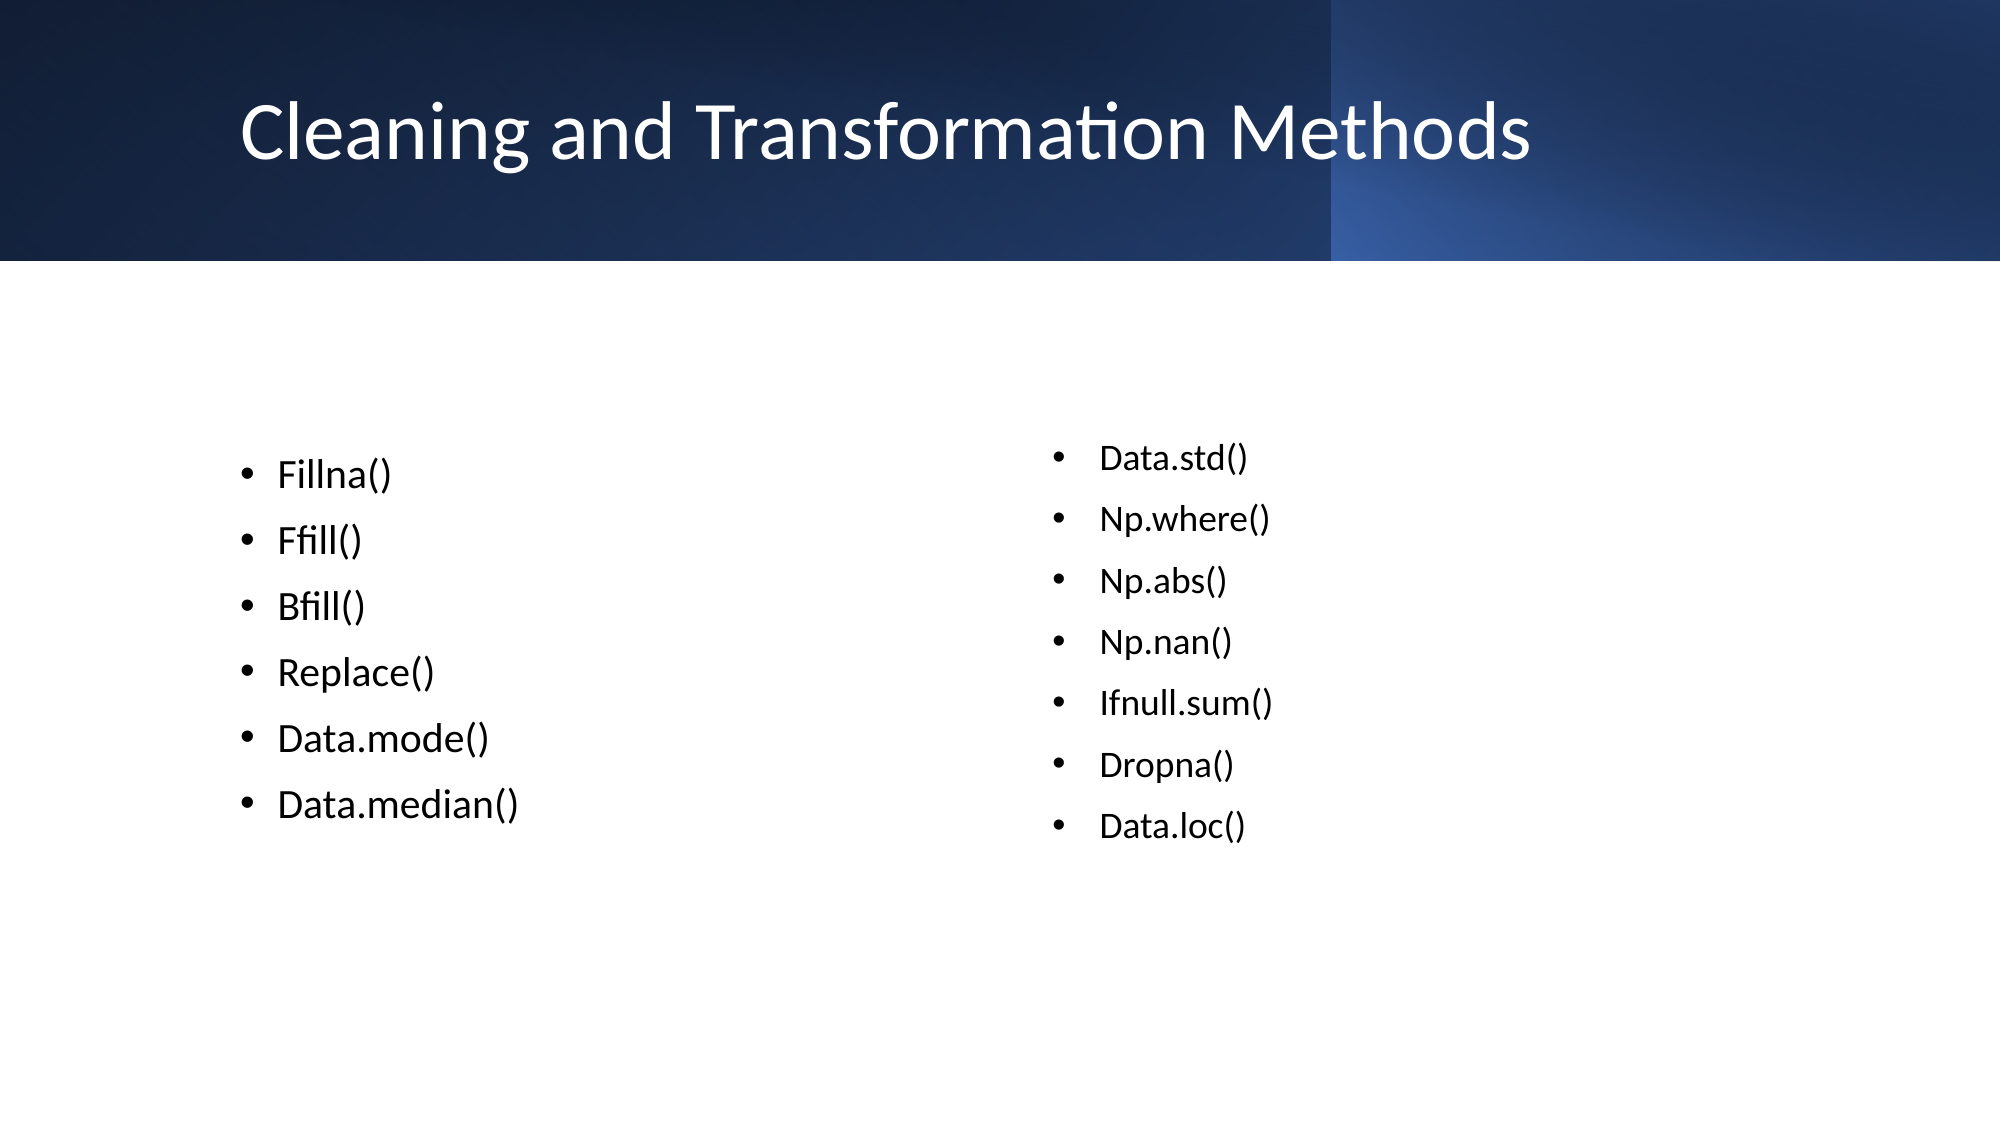

# Cleaning and Transformation Methods
Fillna()
Ffill()
Bfill()
Replace()
Data.mode()
Data.median()
Data.std()
Np.where()
Np.abs()
Np.nan()
Ifnull.sum()
Dropna()
Data.loc()
21